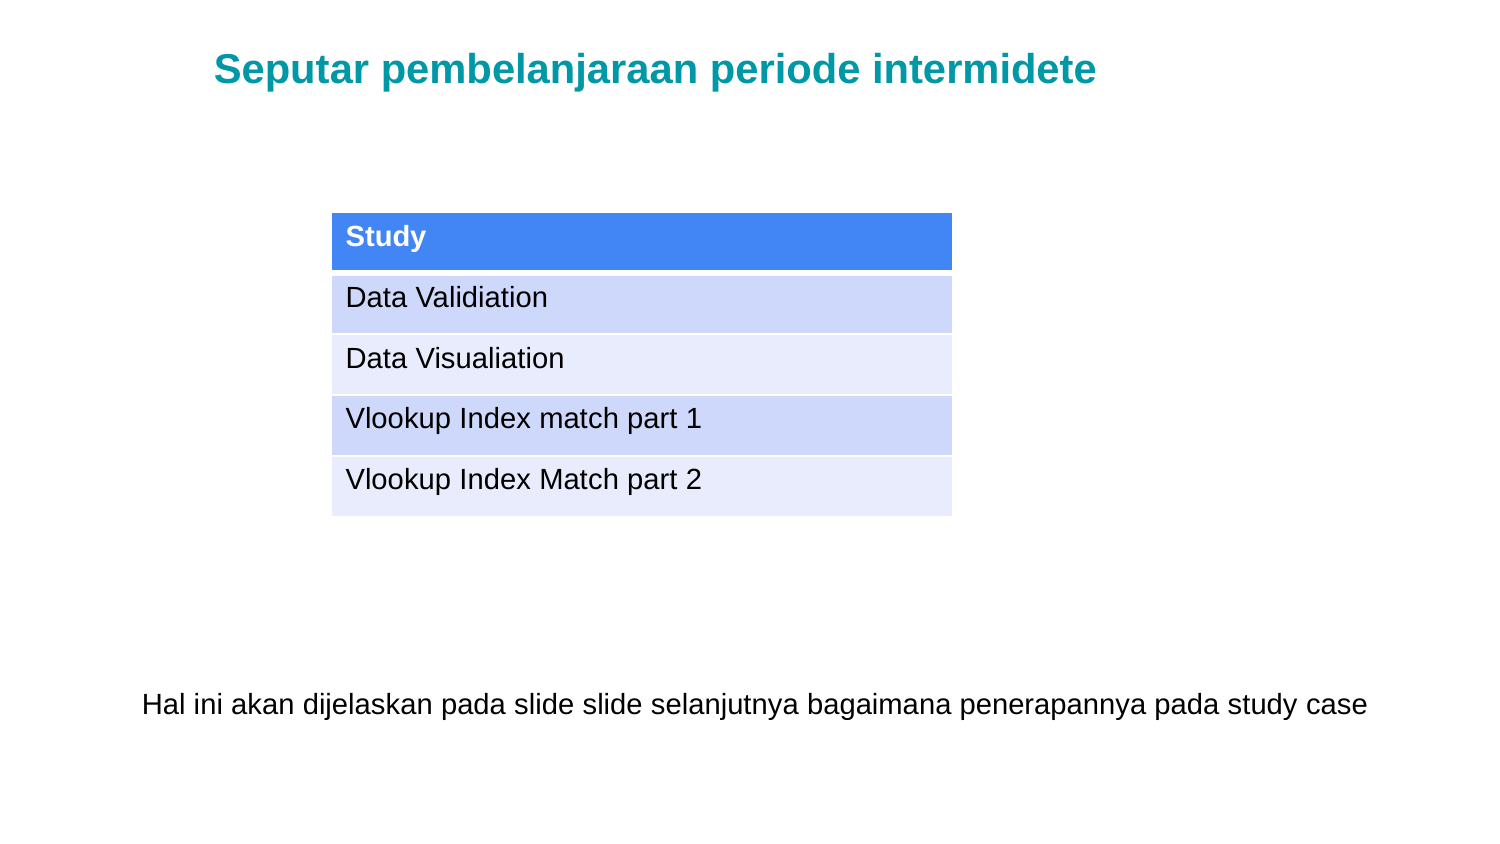

Seputar pembelanjaraan periode intermidete
| Study |
| --- |
| Data Validiation |
| Data Visualiation |
| Vlookup Index match part 1 |
| Vlookup Index Match part 2 |

Hal ini akan dijelaskan pada slide slide selanjutnya bagaimana penerapannya pada study case